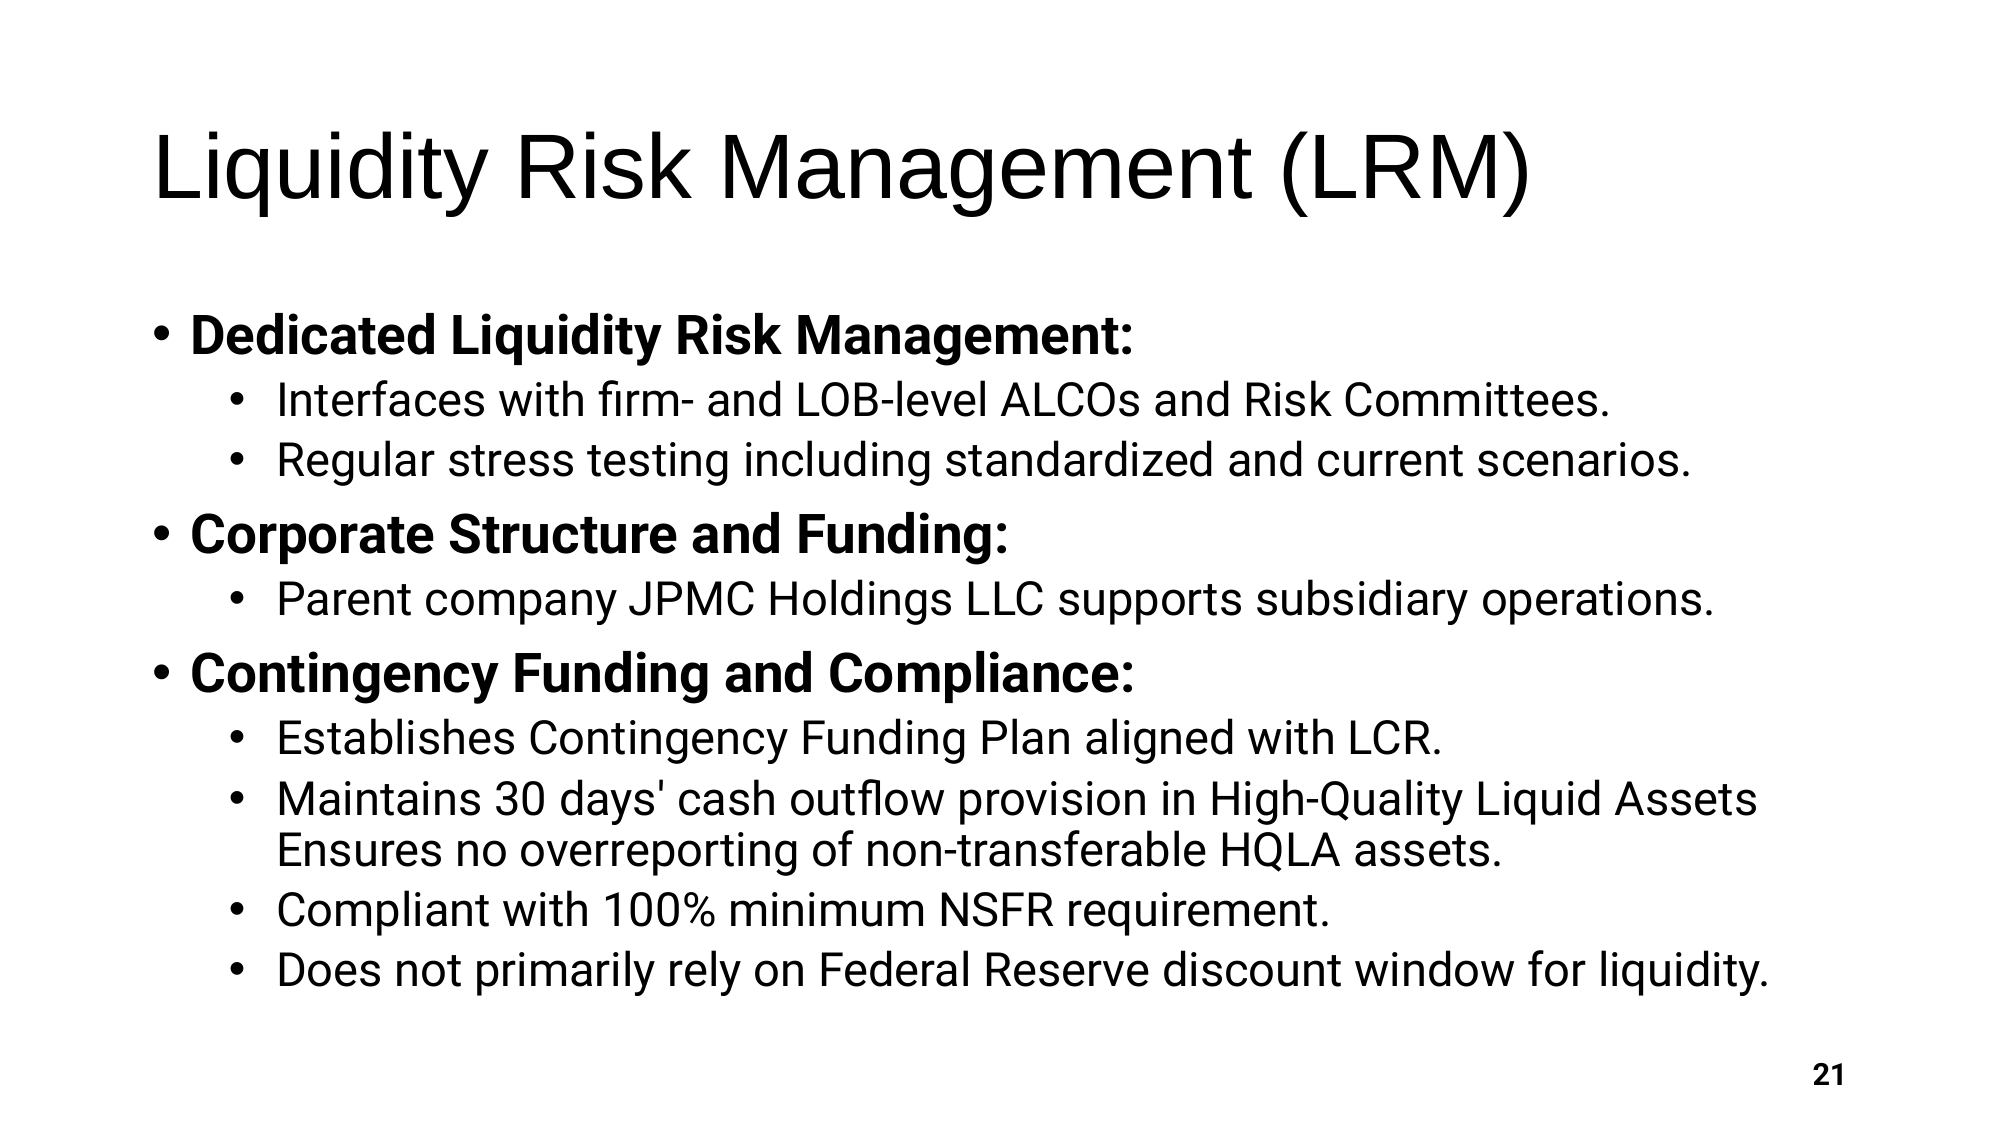

# Liquidity Risk Management (LRM)
Dedicated Liquidity Risk Management:
Interfaces with firm- and LOB-level ALCOs and Risk Committees.
Regular stress testing including standardized and current scenarios.
Corporate Structure and Funding:
Parent company JPMC Holdings LLC supports subsidiary operations.
Contingency Funding and Compliance:
Establishes Contingency Funding Plan aligned with LCR.
Maintains 30 days' cash outflow provision in High-Quality Liquid Assets Ensures no overreporting of non-transferable HQLA assets.
Compliant with 100% minimum NSFR requirement.
Does not primarily rely on Federal Reserve discount window for liquidity.
21